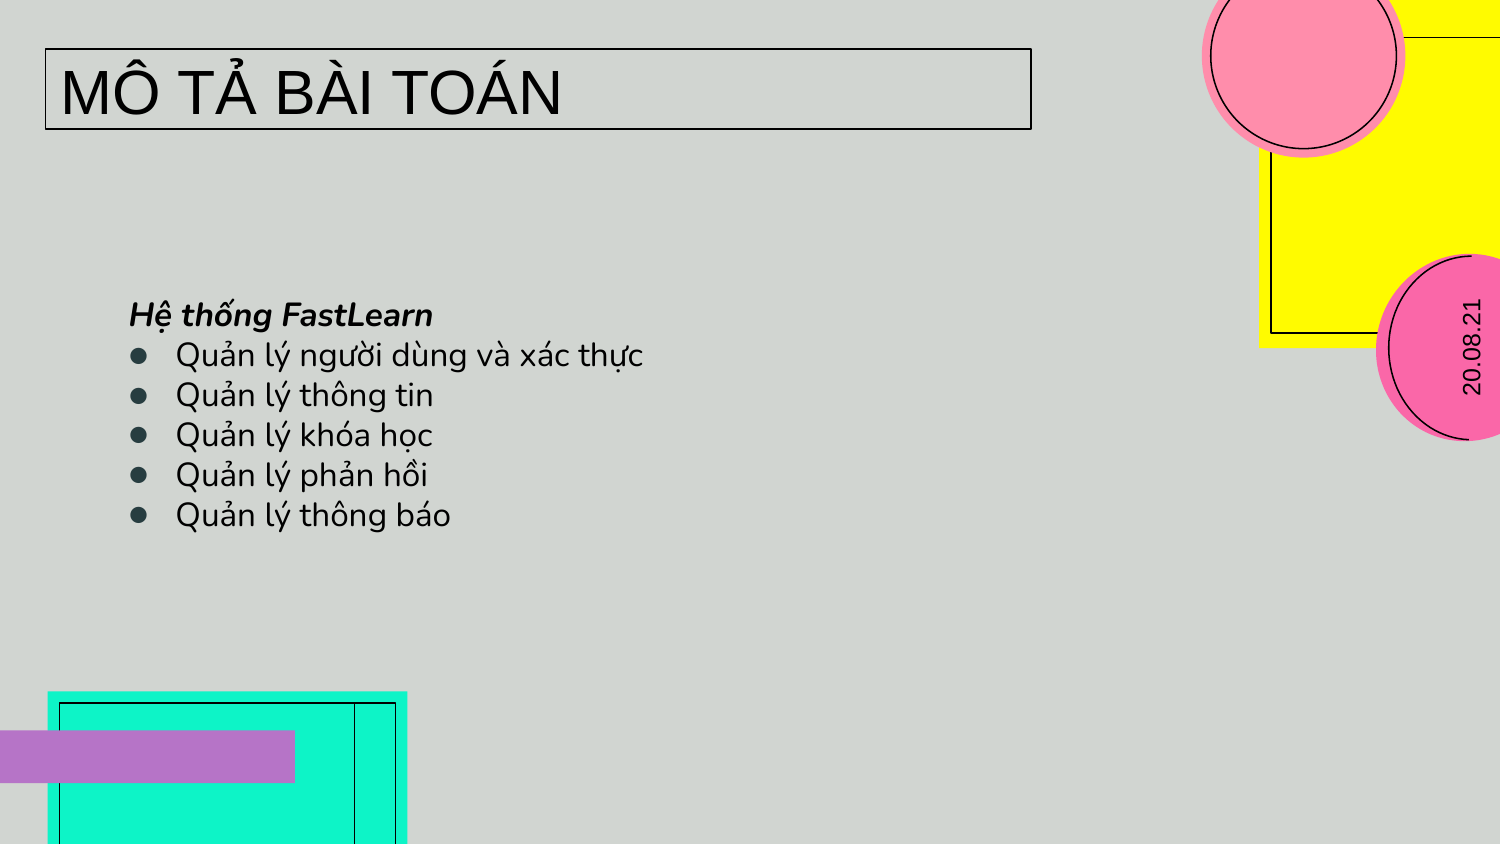

# MÔ TẢ BÀI TOÁN
Hệ thống FastLearn
Quản lý người dùng và xác thực
Quản lý thông tin
Quản lý khóa học
Quản lý phản hồi
Quản lý thông báo